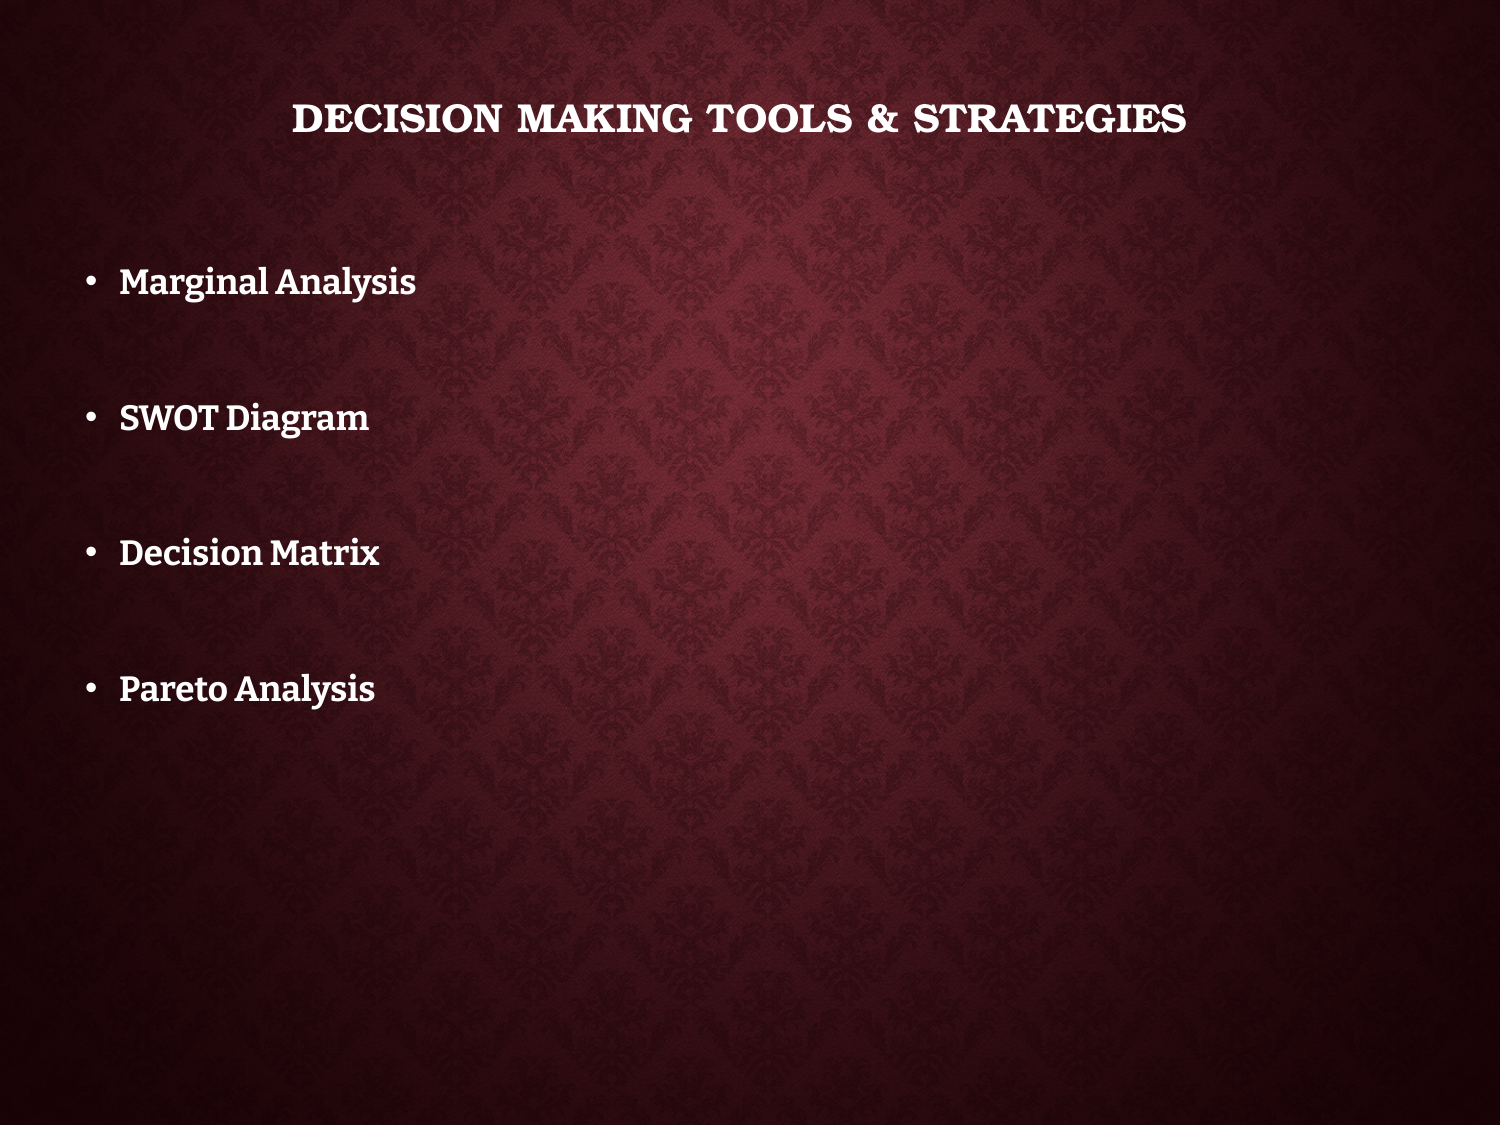

# Decision Making Tools & Strategies
Marginal Analysis

SWOT Diagram

Decision Matrix

Pareto Analysis